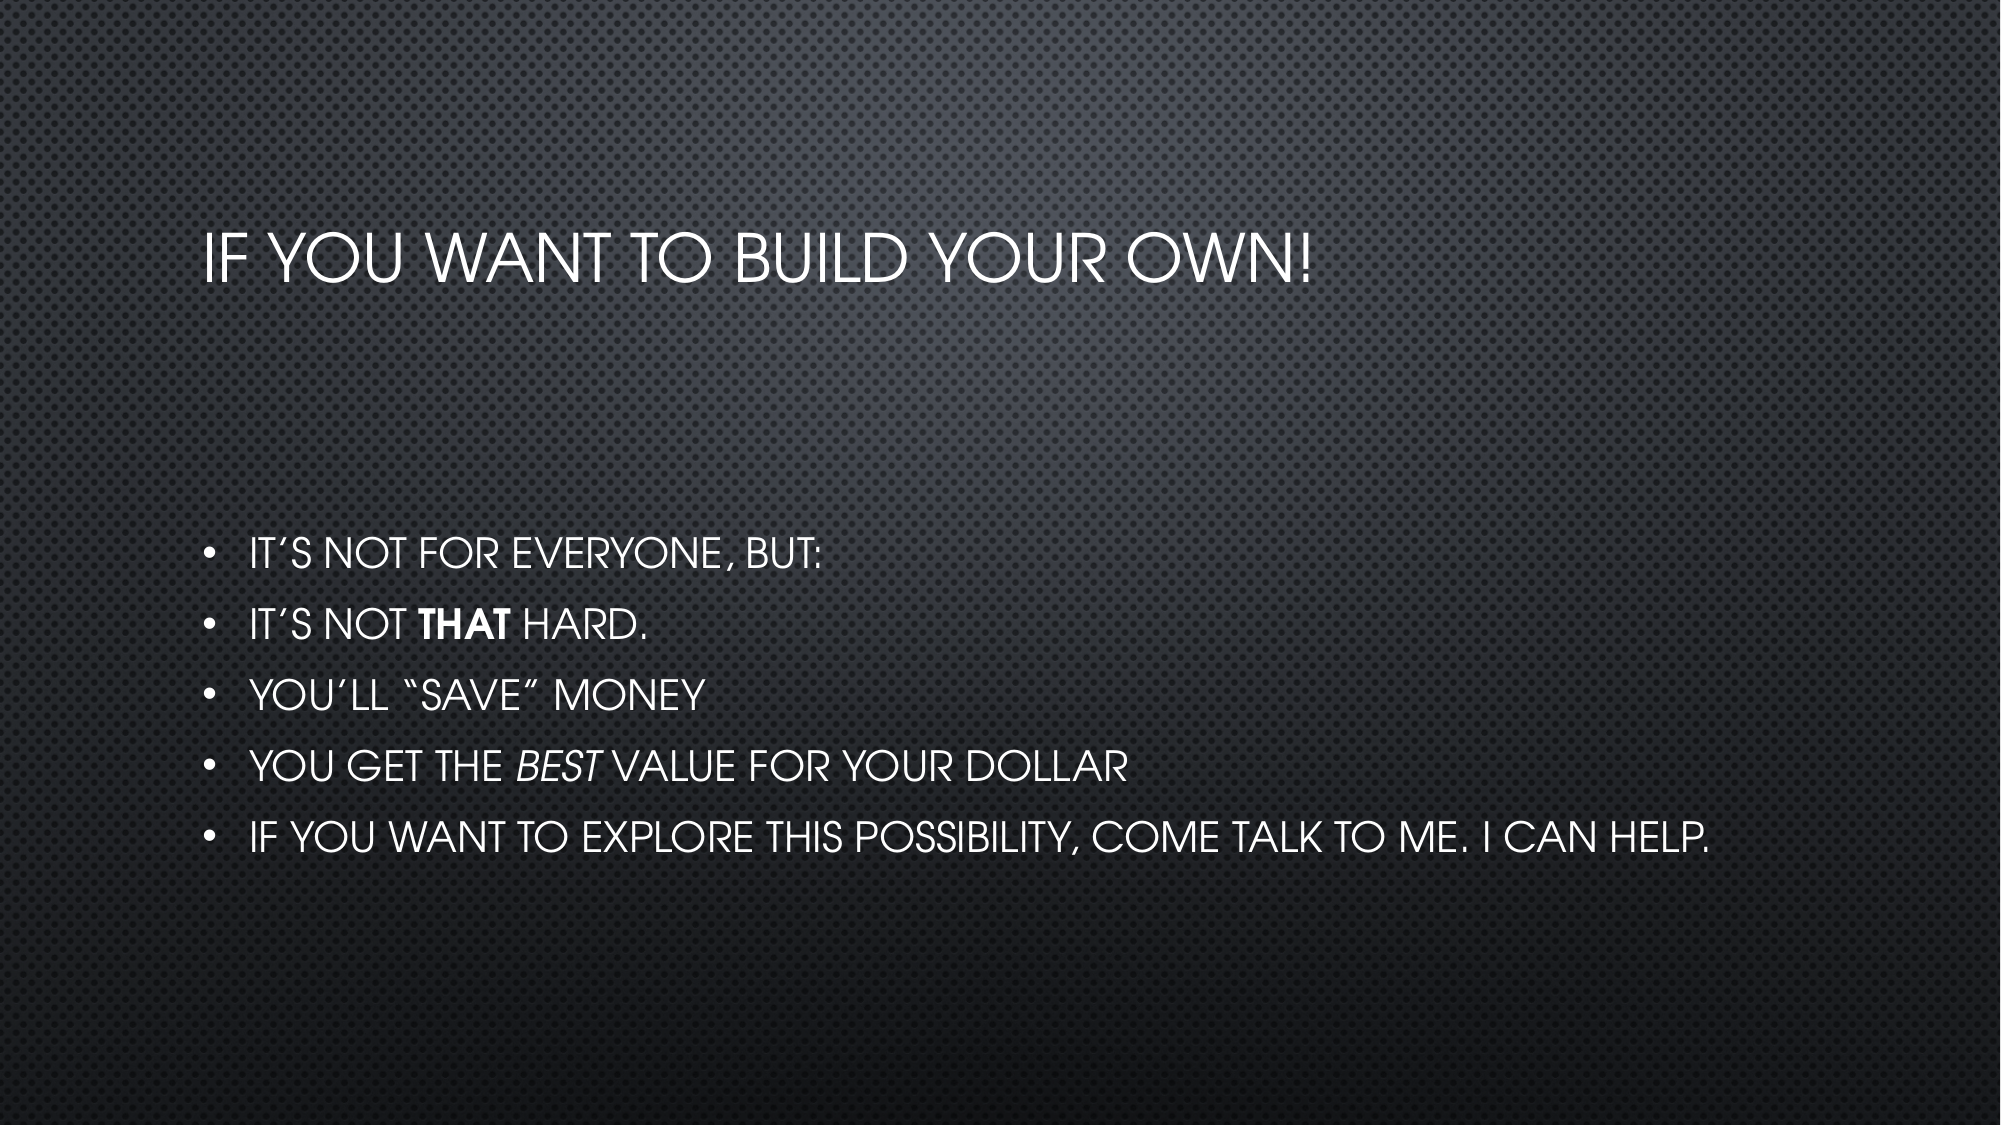

# IF you want to build your own!
It’s not for everyone, but:
It’s not THAT hard.
You’ll “save” money
You get the best value for your dollar
If you want to explore this possibility, come talk to me. I can help.